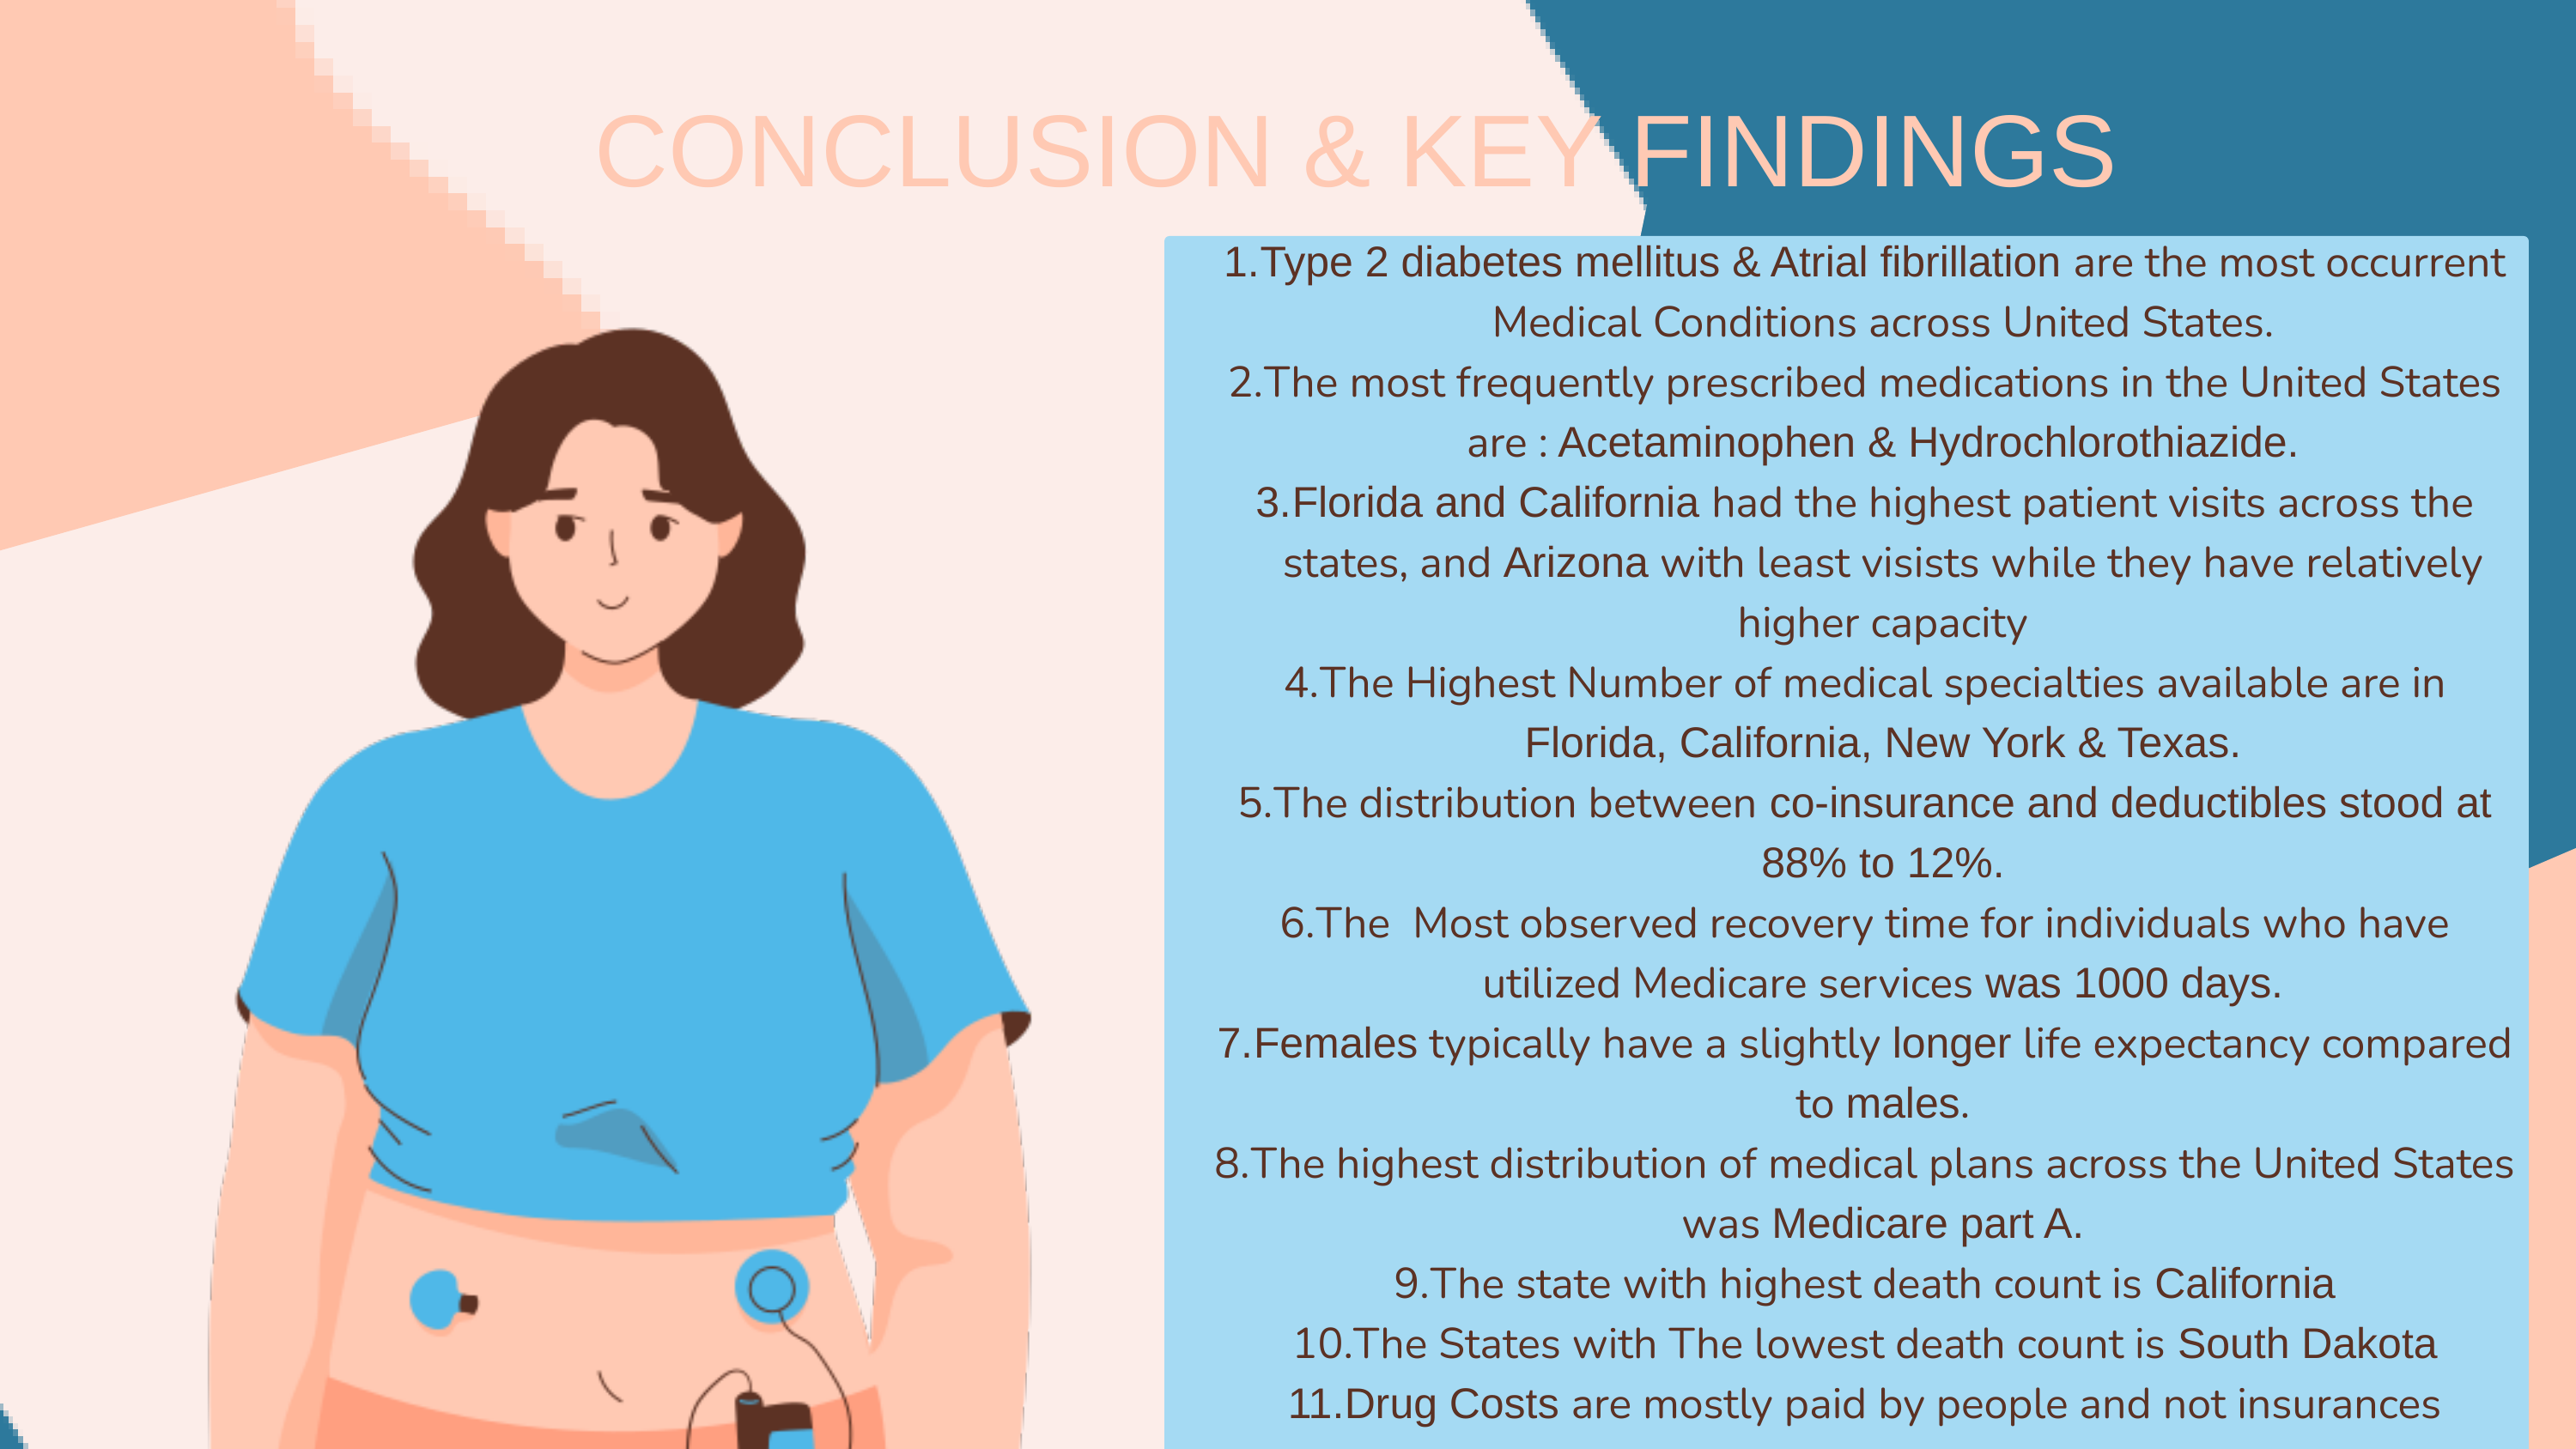

CONCLUSION & KEY FINDINGS

Type 2 diabetes mellitus & Atrial fibrillation are the most occurrent Medical Conditions across United States.
The most frequently prescribed medications in the United States are : Acetaminophen & Hydrochlorothiazide.
Florida and California had the highest patient visits across the states, and Arizona with least visists while they have relatively higher capacity
The Highest Number of medical specialties available are in Florida, California, New York & Texas.
The distribution between co-insurance and deductibles stood at 88% to 12%.
The  Most observed recovery time for individuals who have utilized Medicare services was 1000 days.
Females typically have a slightly longer life expectancy compared to males.
The highest distribution of medical plans across the United States was Medicare part A.
The state with highest death count is California
The States with The lowest death count is South Dakota
Drug Costs are mostly paid by people and not insurances